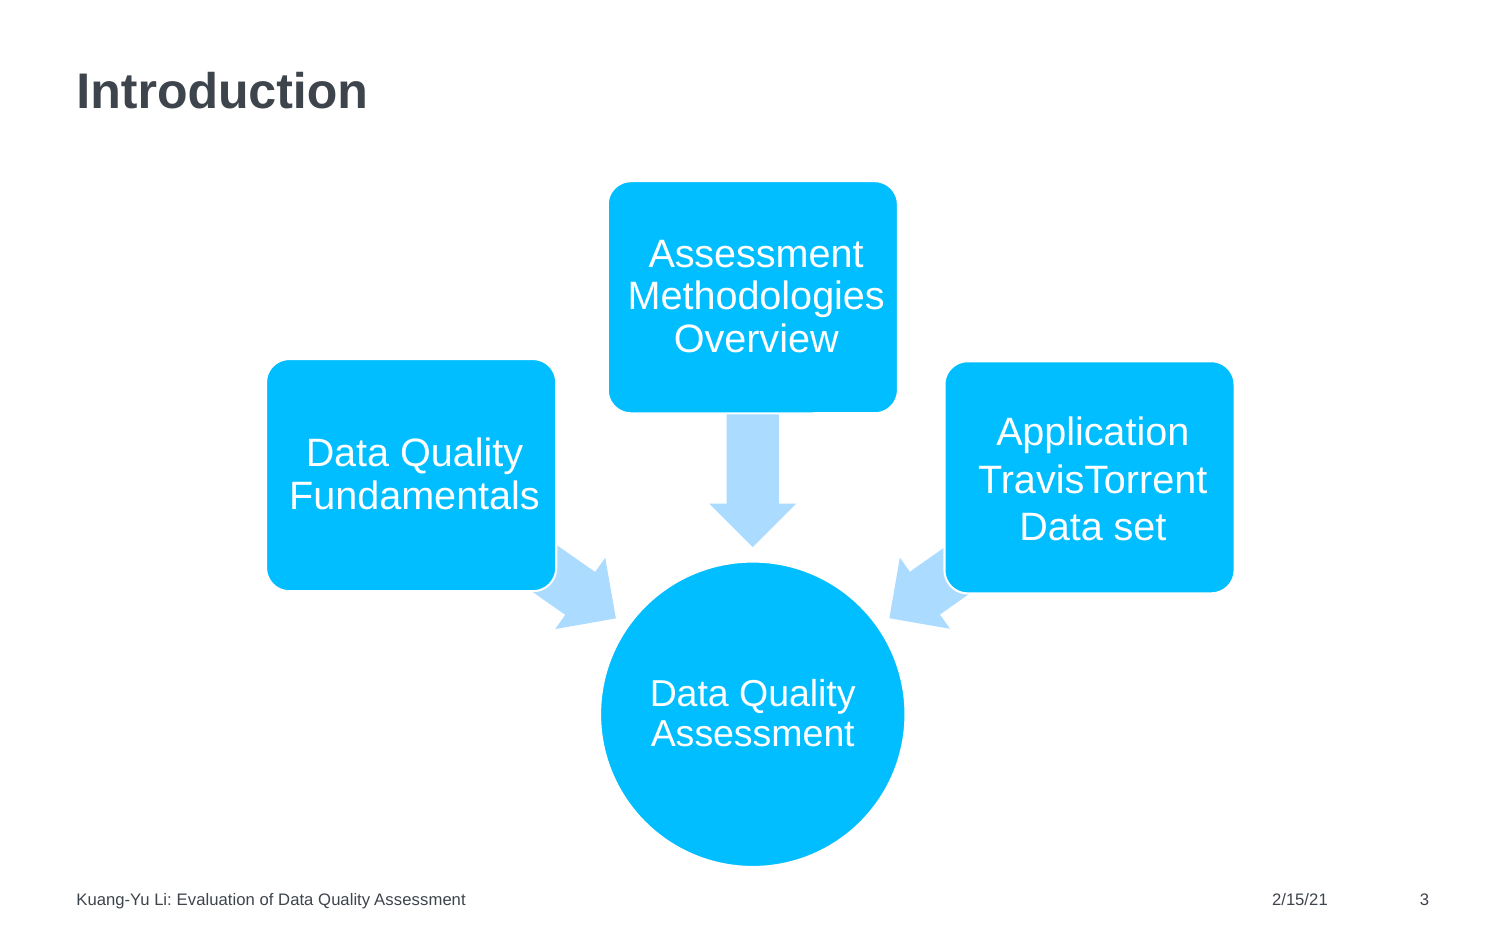

# Introduction
Data Quality Assessment
Data Quality Fundamentals
Assessment Methodologies Overview
Application
TravisTorrent
Data set
Kuang-Yu Li: Evaluation of Data Quality Assessment
2/15/21
3